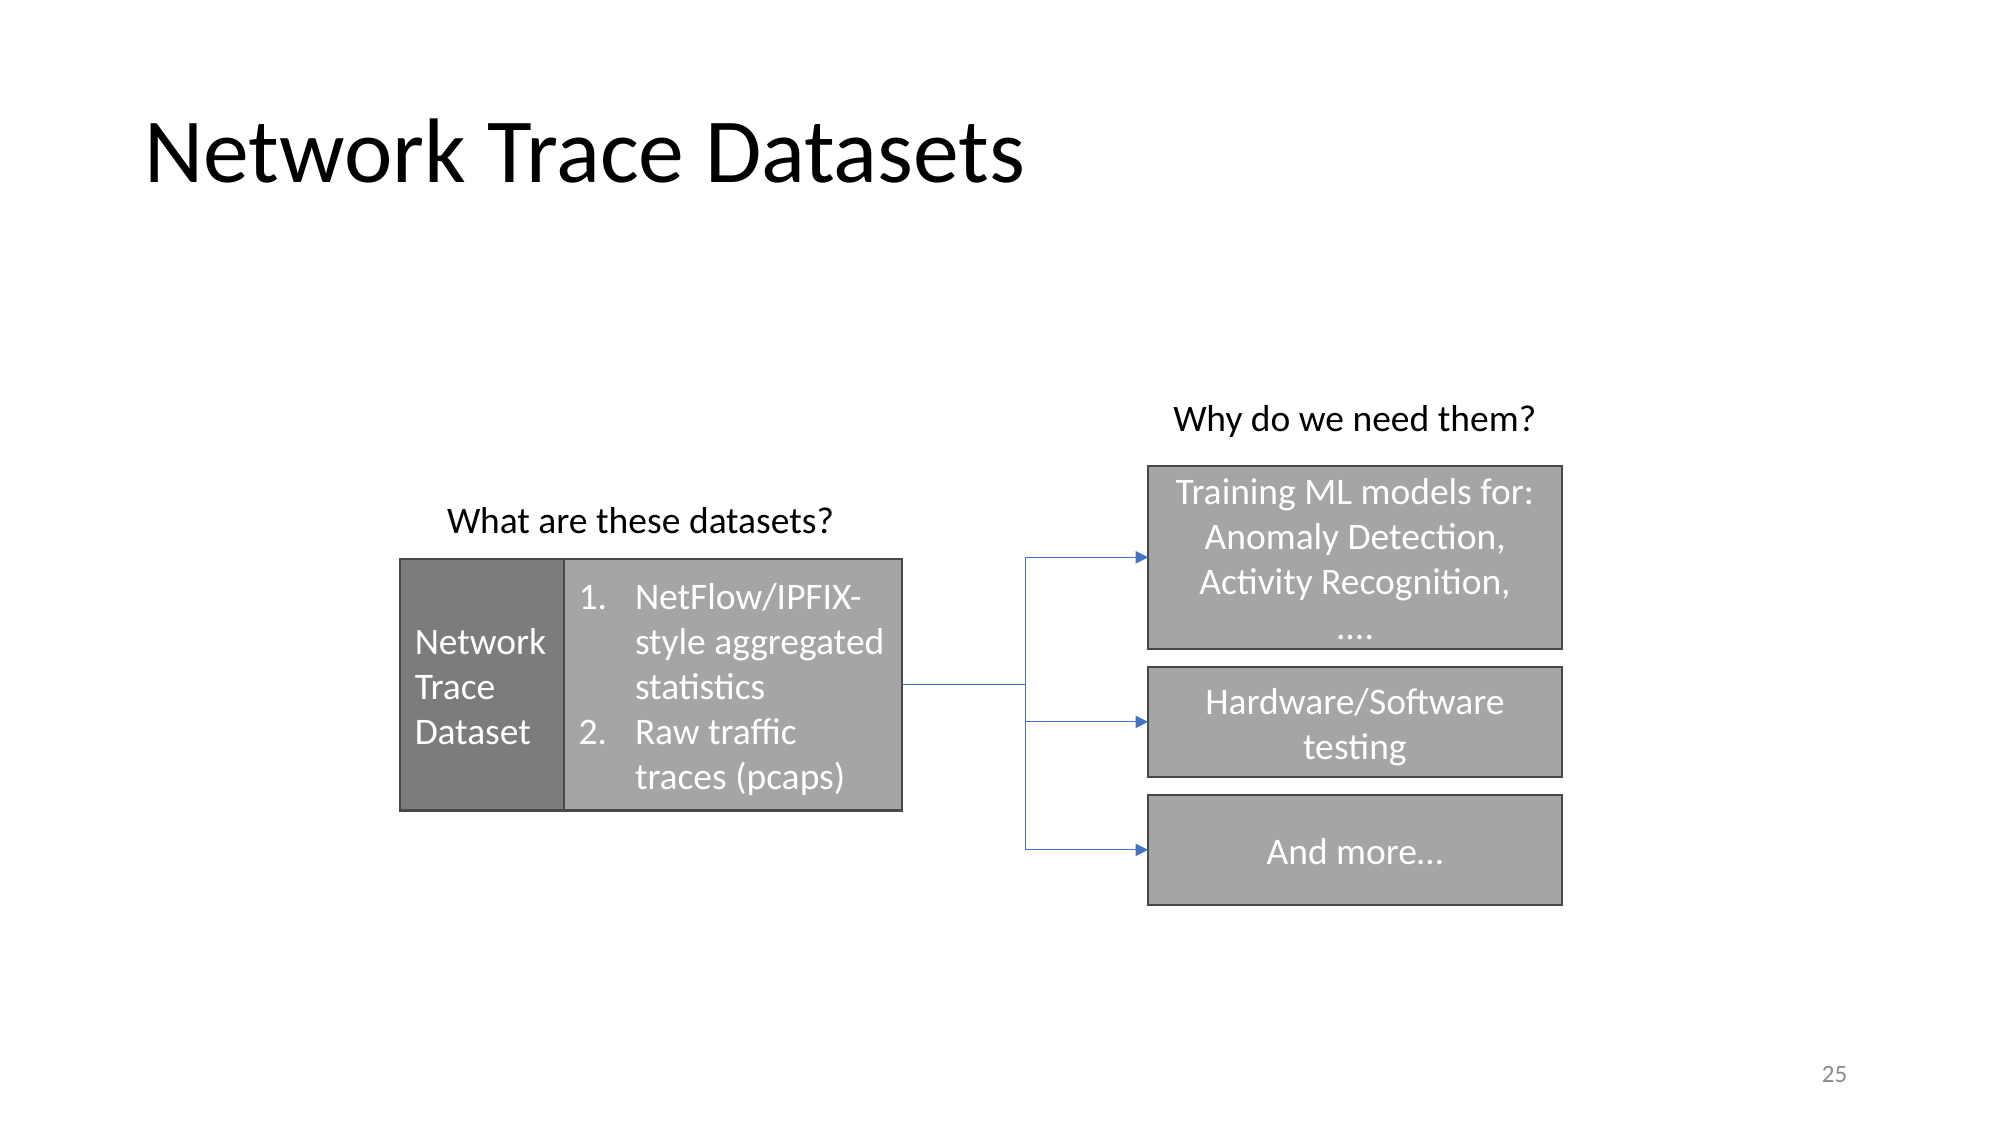

Network Trace Datasets
Why do we need them?
Training ML models for:
Anomaly Detection,
Activity Recognition,
....
What are these datasets?
Network Trace Dataset
NetFlow/IPFIX-style aggregated statistics
Raw traffic traces (pcaps)
Hardware/Software testing
And more…
25